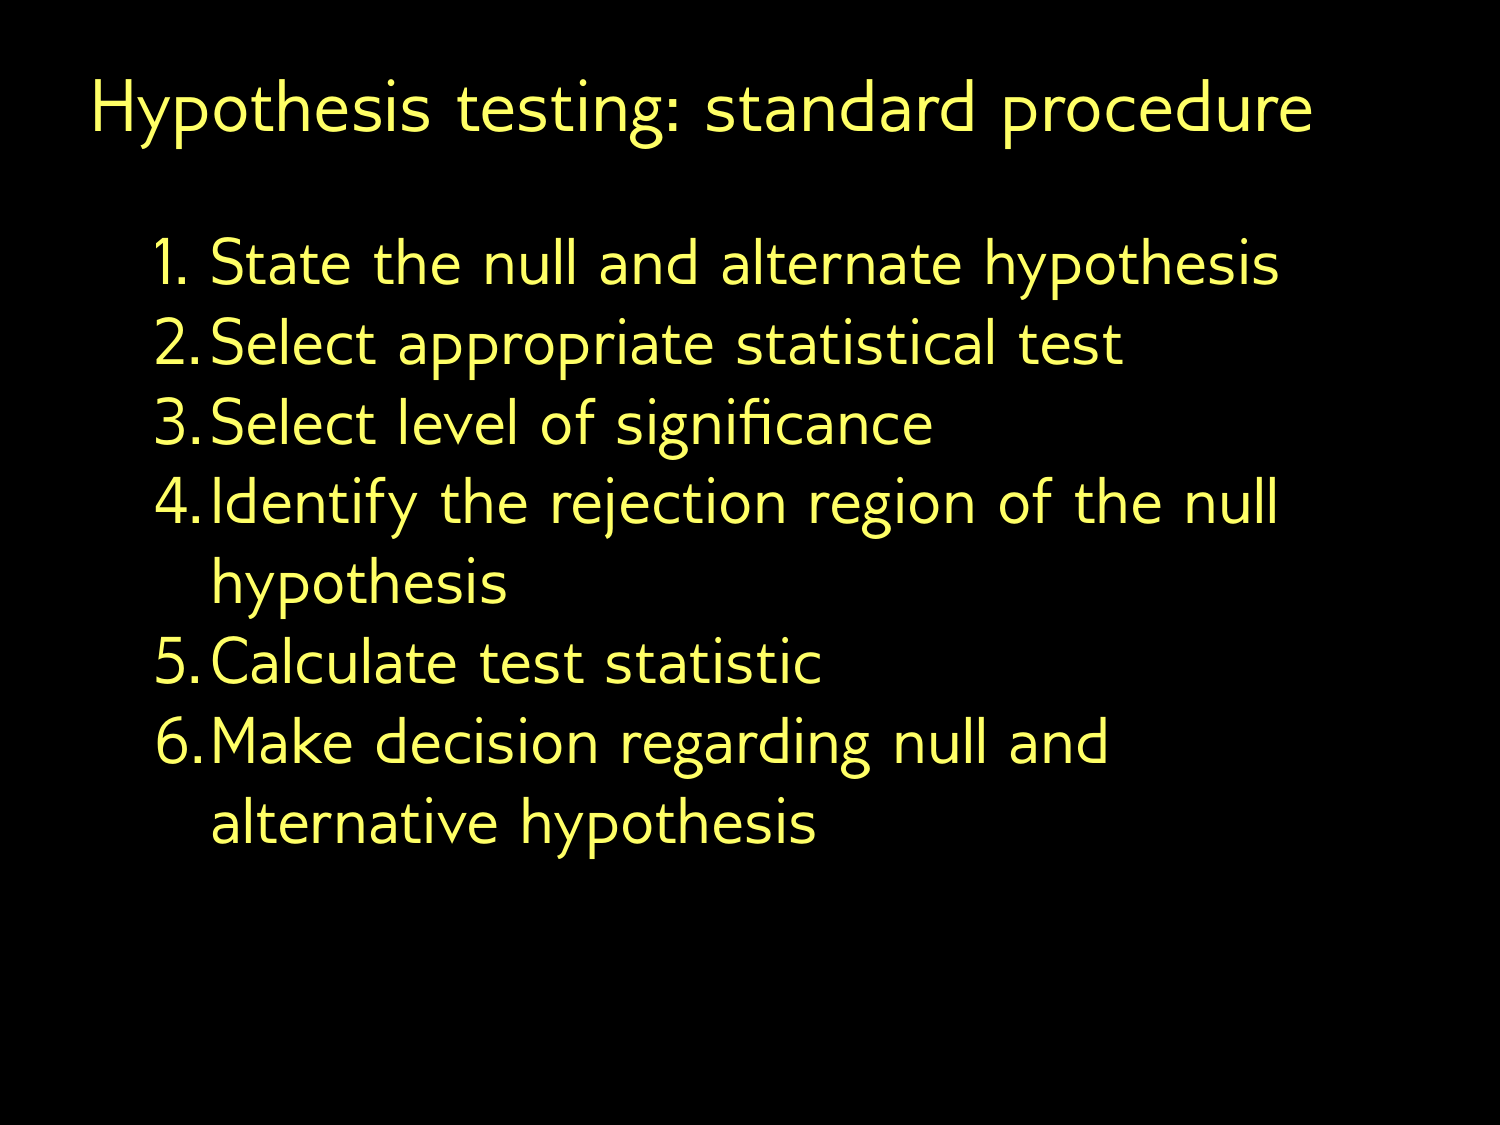

Hypothesis testing: standard procedure
State the null and alternate hypothesis
Select appropriate statistical test
Select level of significance
Identify the rejection region of the null hypothesis
Calculate test statistic
Make decision regarding null and alternative hypothesis